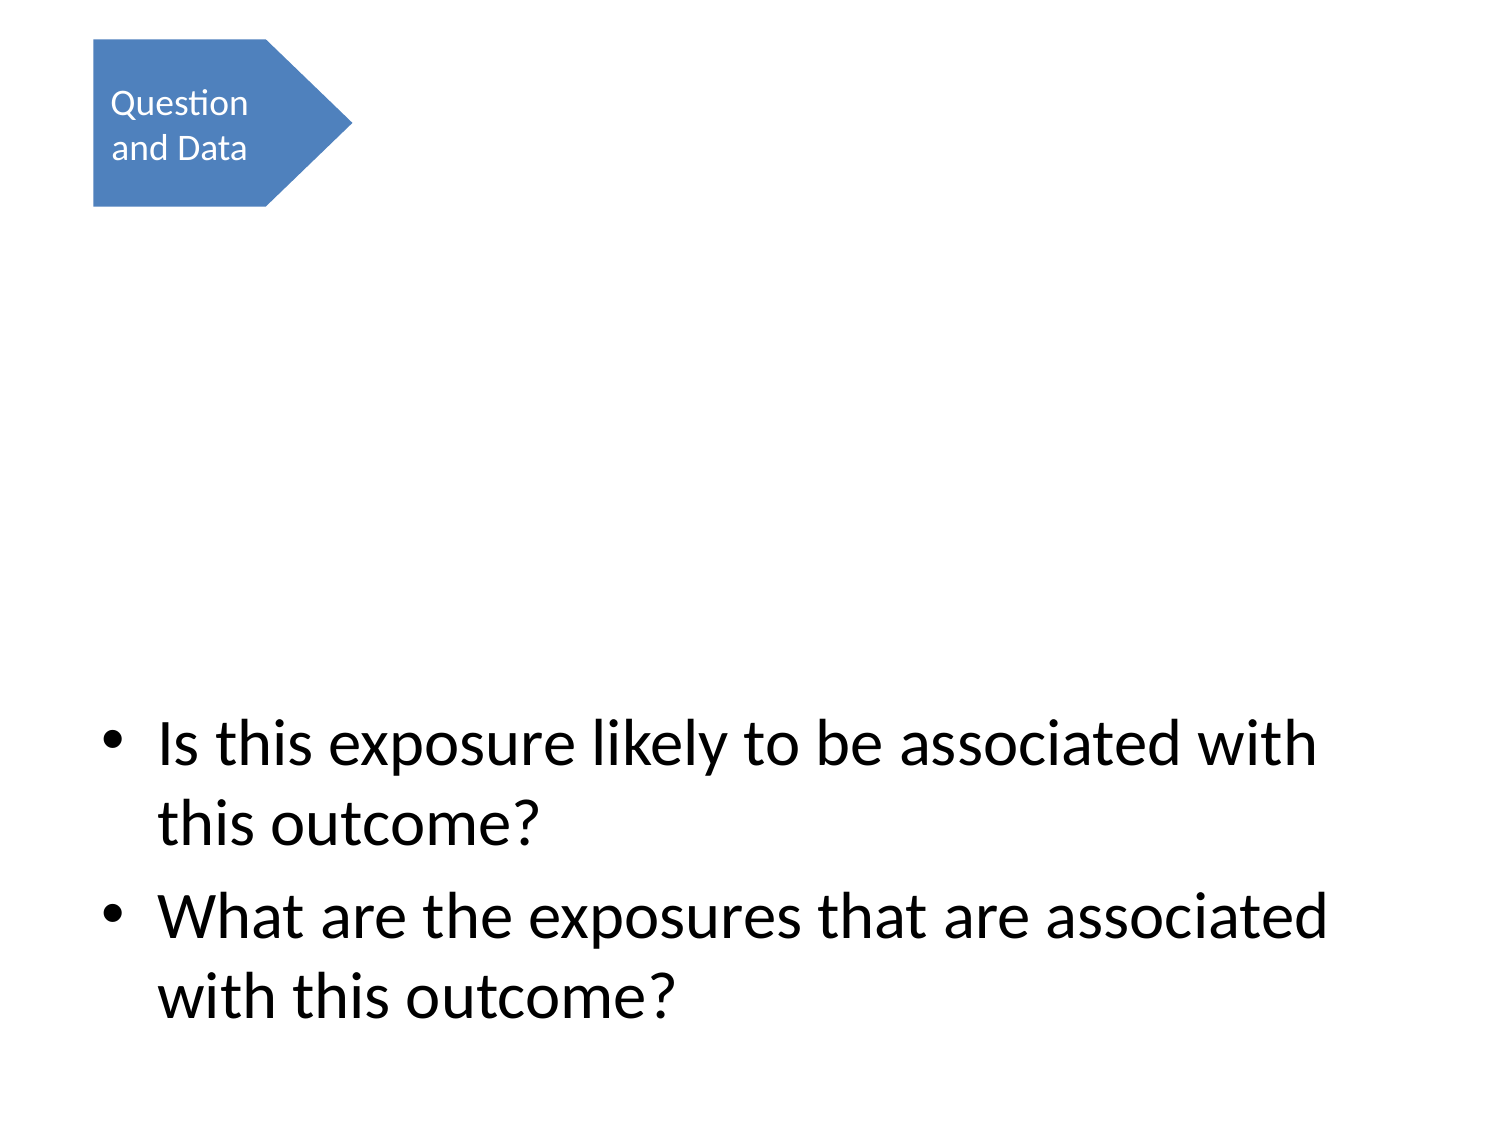

Question and Data
Is this exposure likely to be associated with this outcome?
What are the exposures that are associated with this outcome?